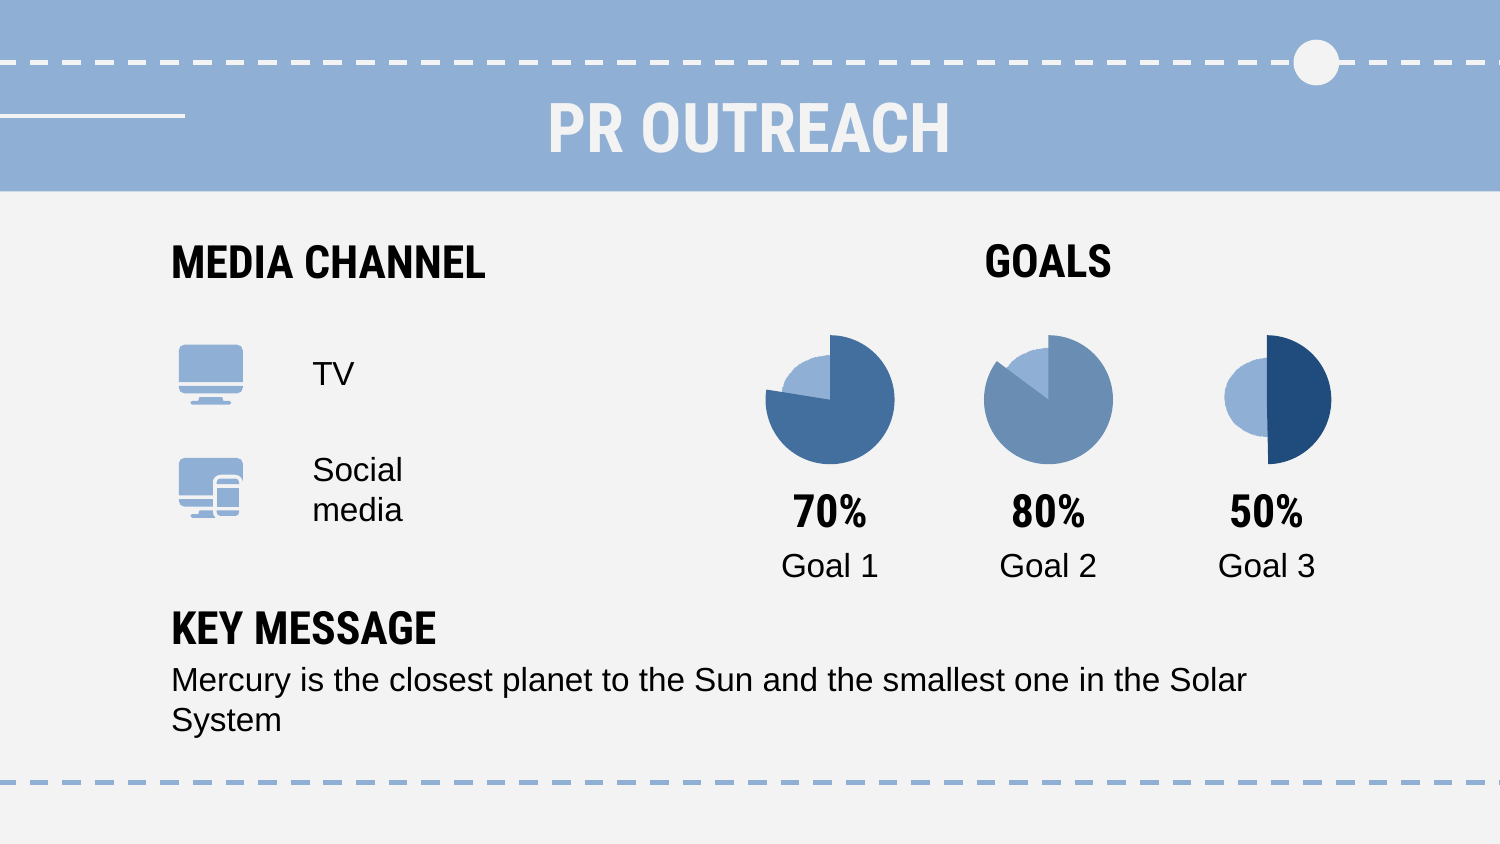

# PR OUTREACH
GOALS
MEDIA CHANNEL
TV

Social media

70%
80%
50%
Goal 1
Goal 2
Goal 3
KEY MESSAGE
Mercury is the closest planet to the Sun and the smallest one in the Solar System